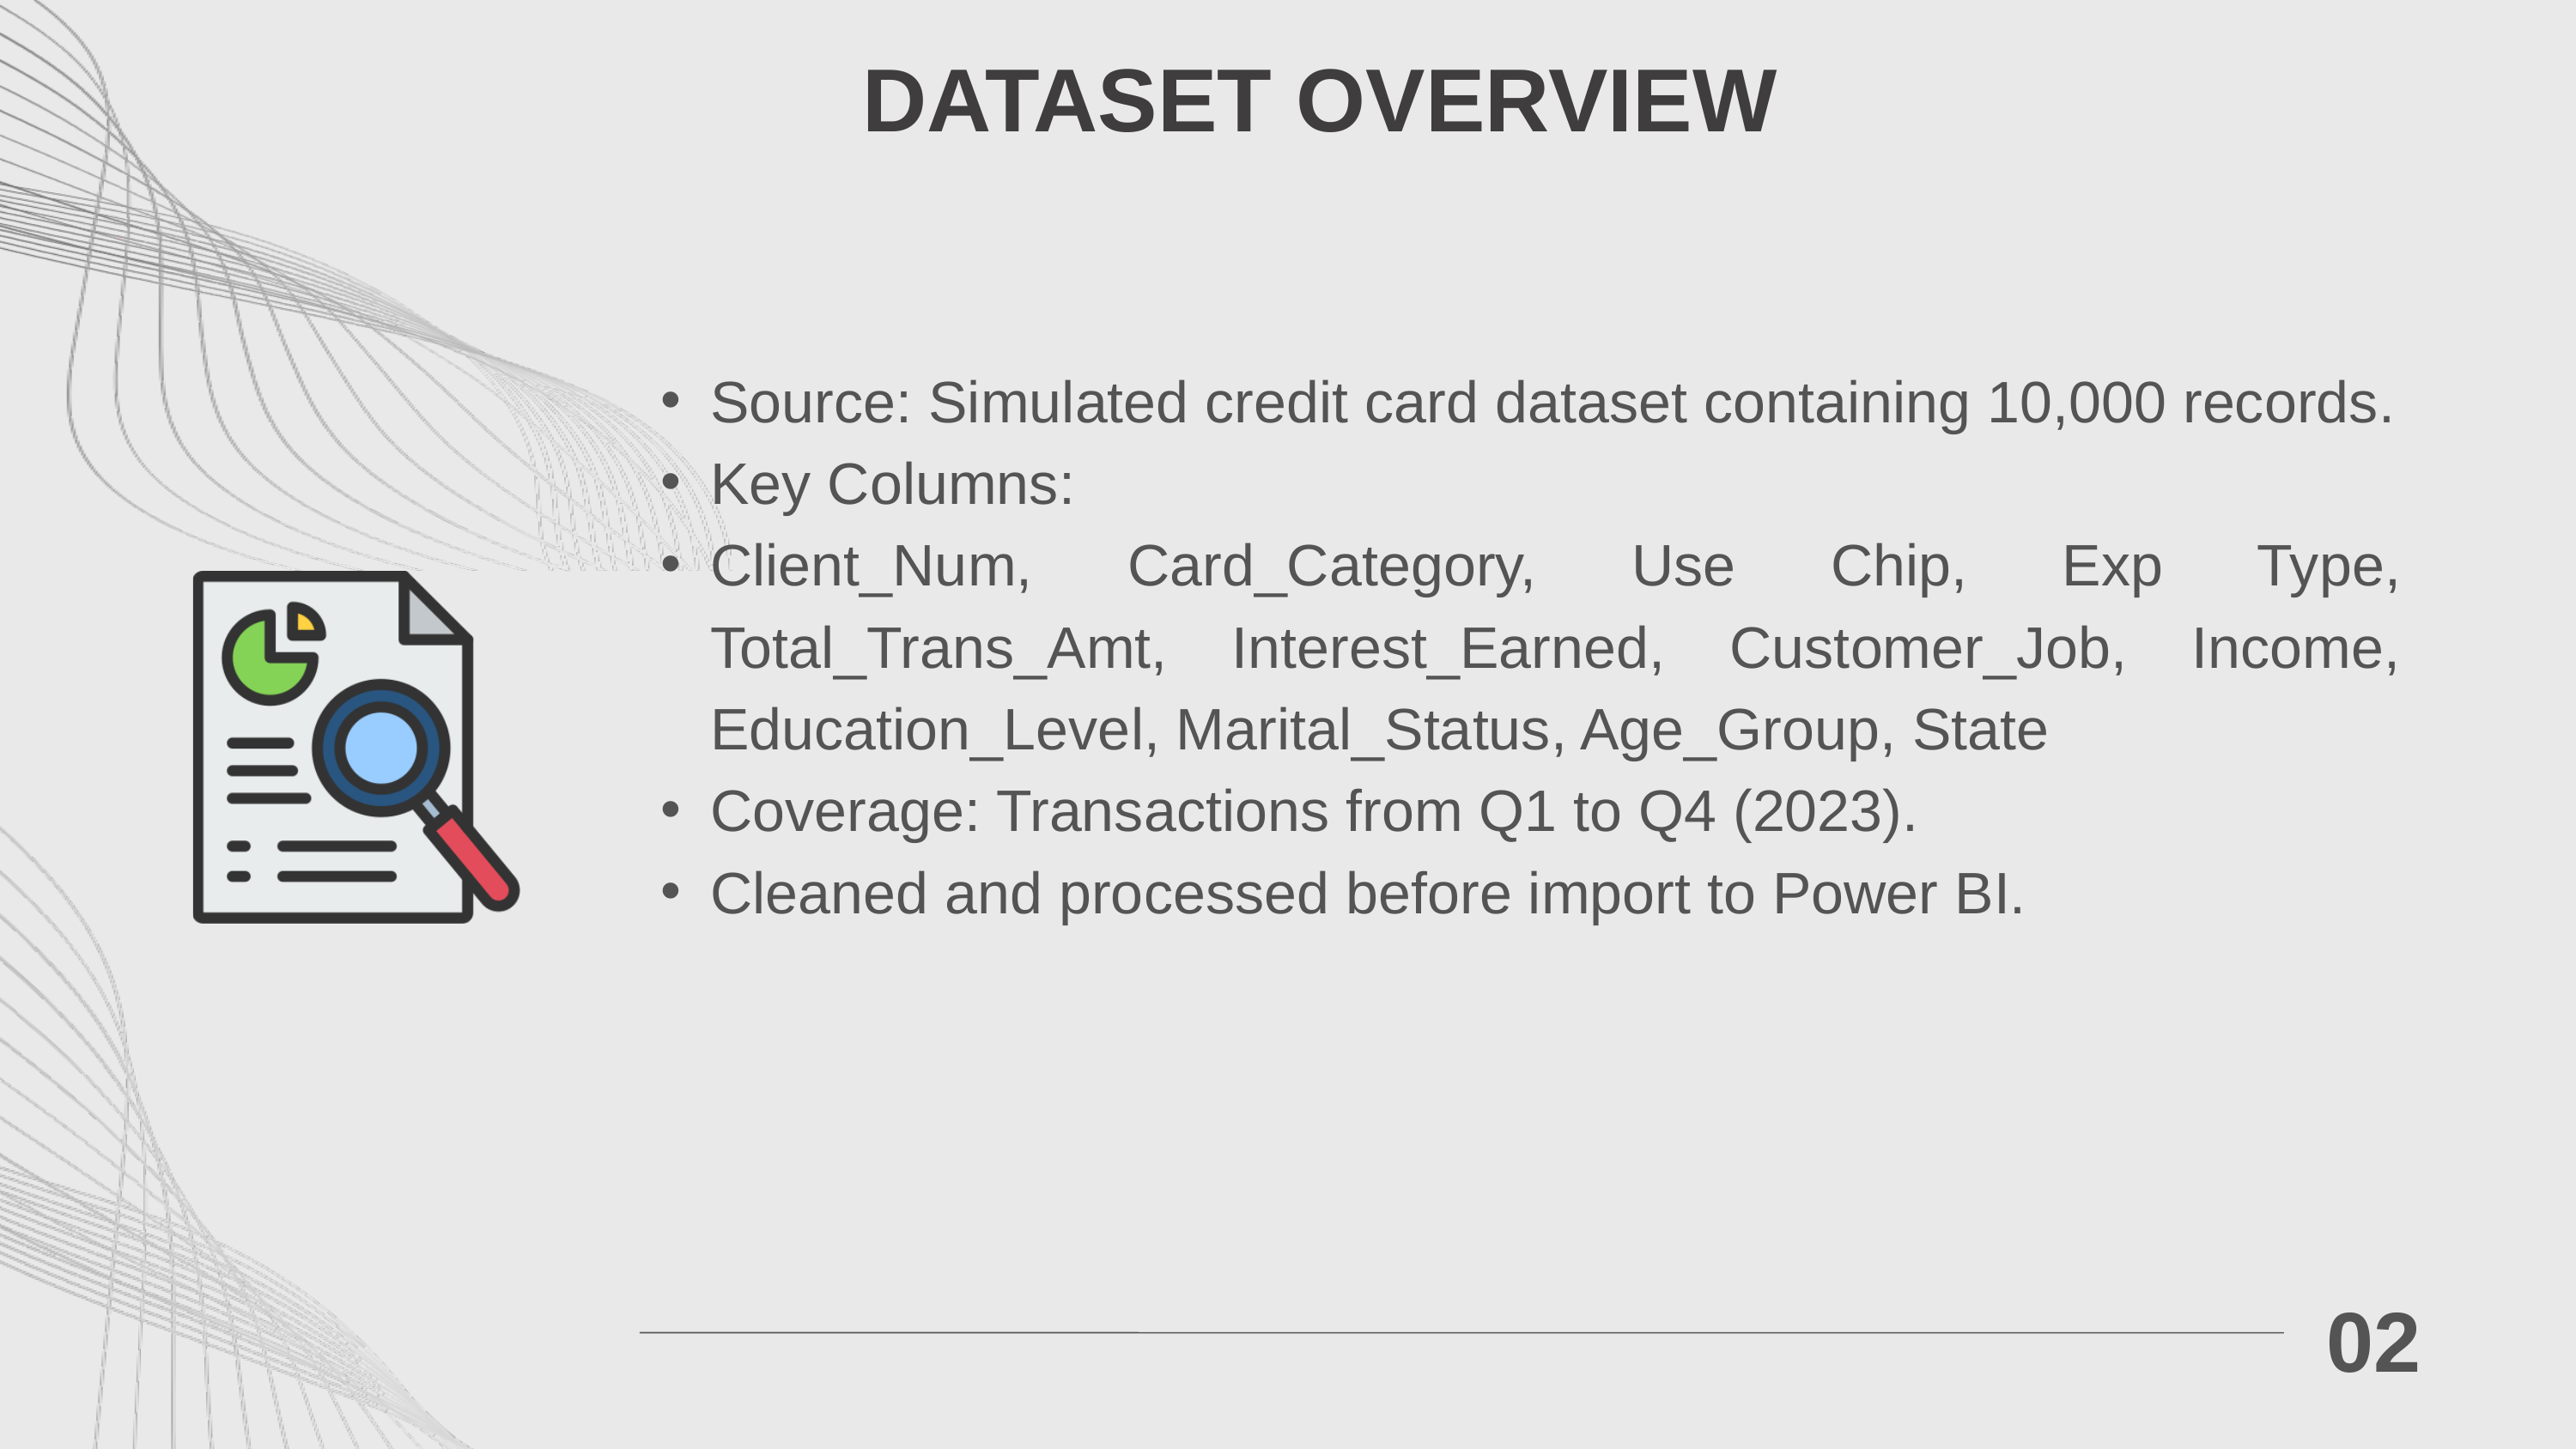

DATASET OVERVIEW
Source: Simulated credit card dataset containing 10,000 records.
Key Columns:
Client_Num, Card_Category, Use Chip, Exp Type, Total_Trans_Amt, Interest_Earned, Customer_Job, Income, Education_Level, Marital_Status, Age_Group, State
Coverage: Transactions from Q1 to Q4 (2023).
Cleaned and processed before import to Power BI.

02